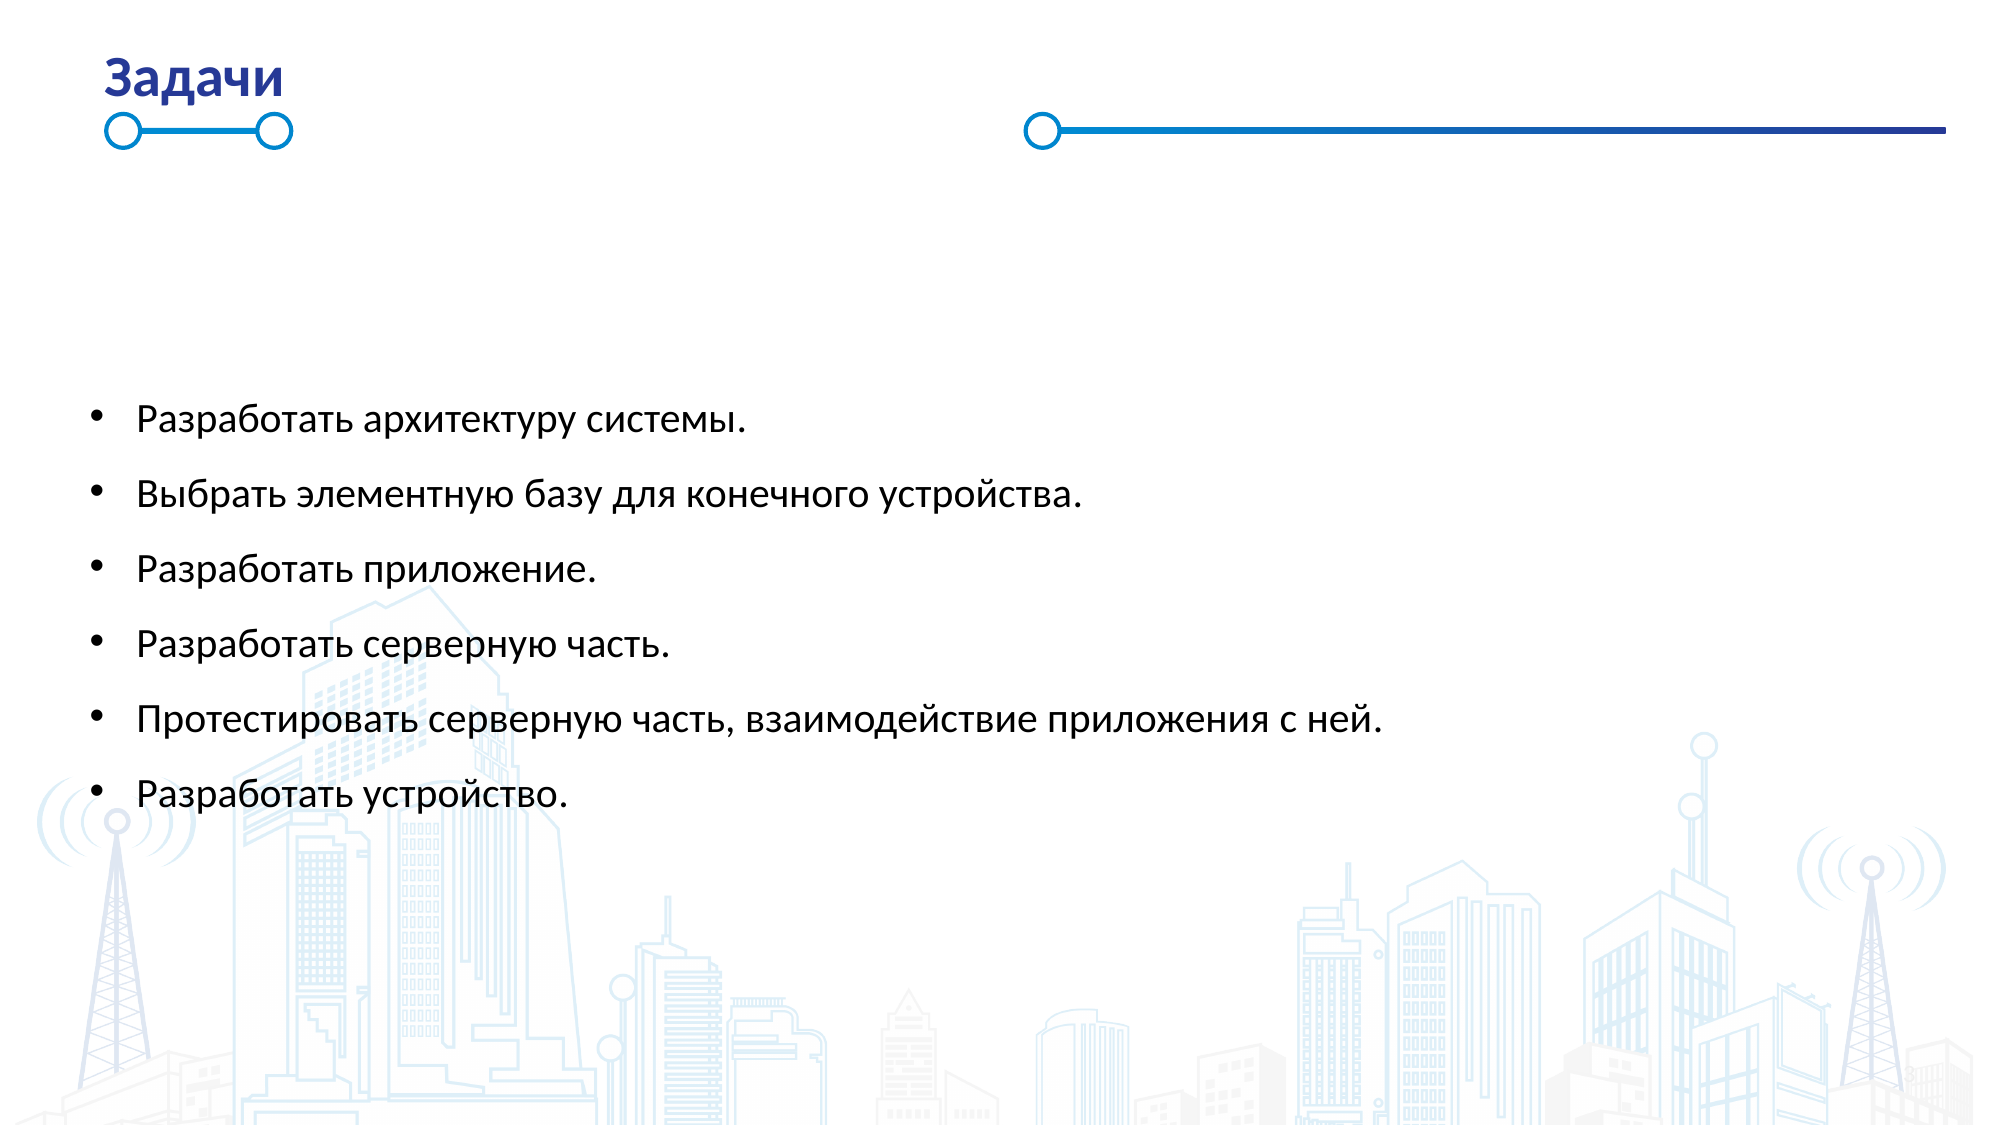

# Задачи
Разработать архитектуру системы.
Выбрать элементную базу для конечного устройства.
Разработать приложение.
Разработать серверную часть.
Протестировать серверную часть, взаимодействие приложения с ней.
Разработать устройство.
3